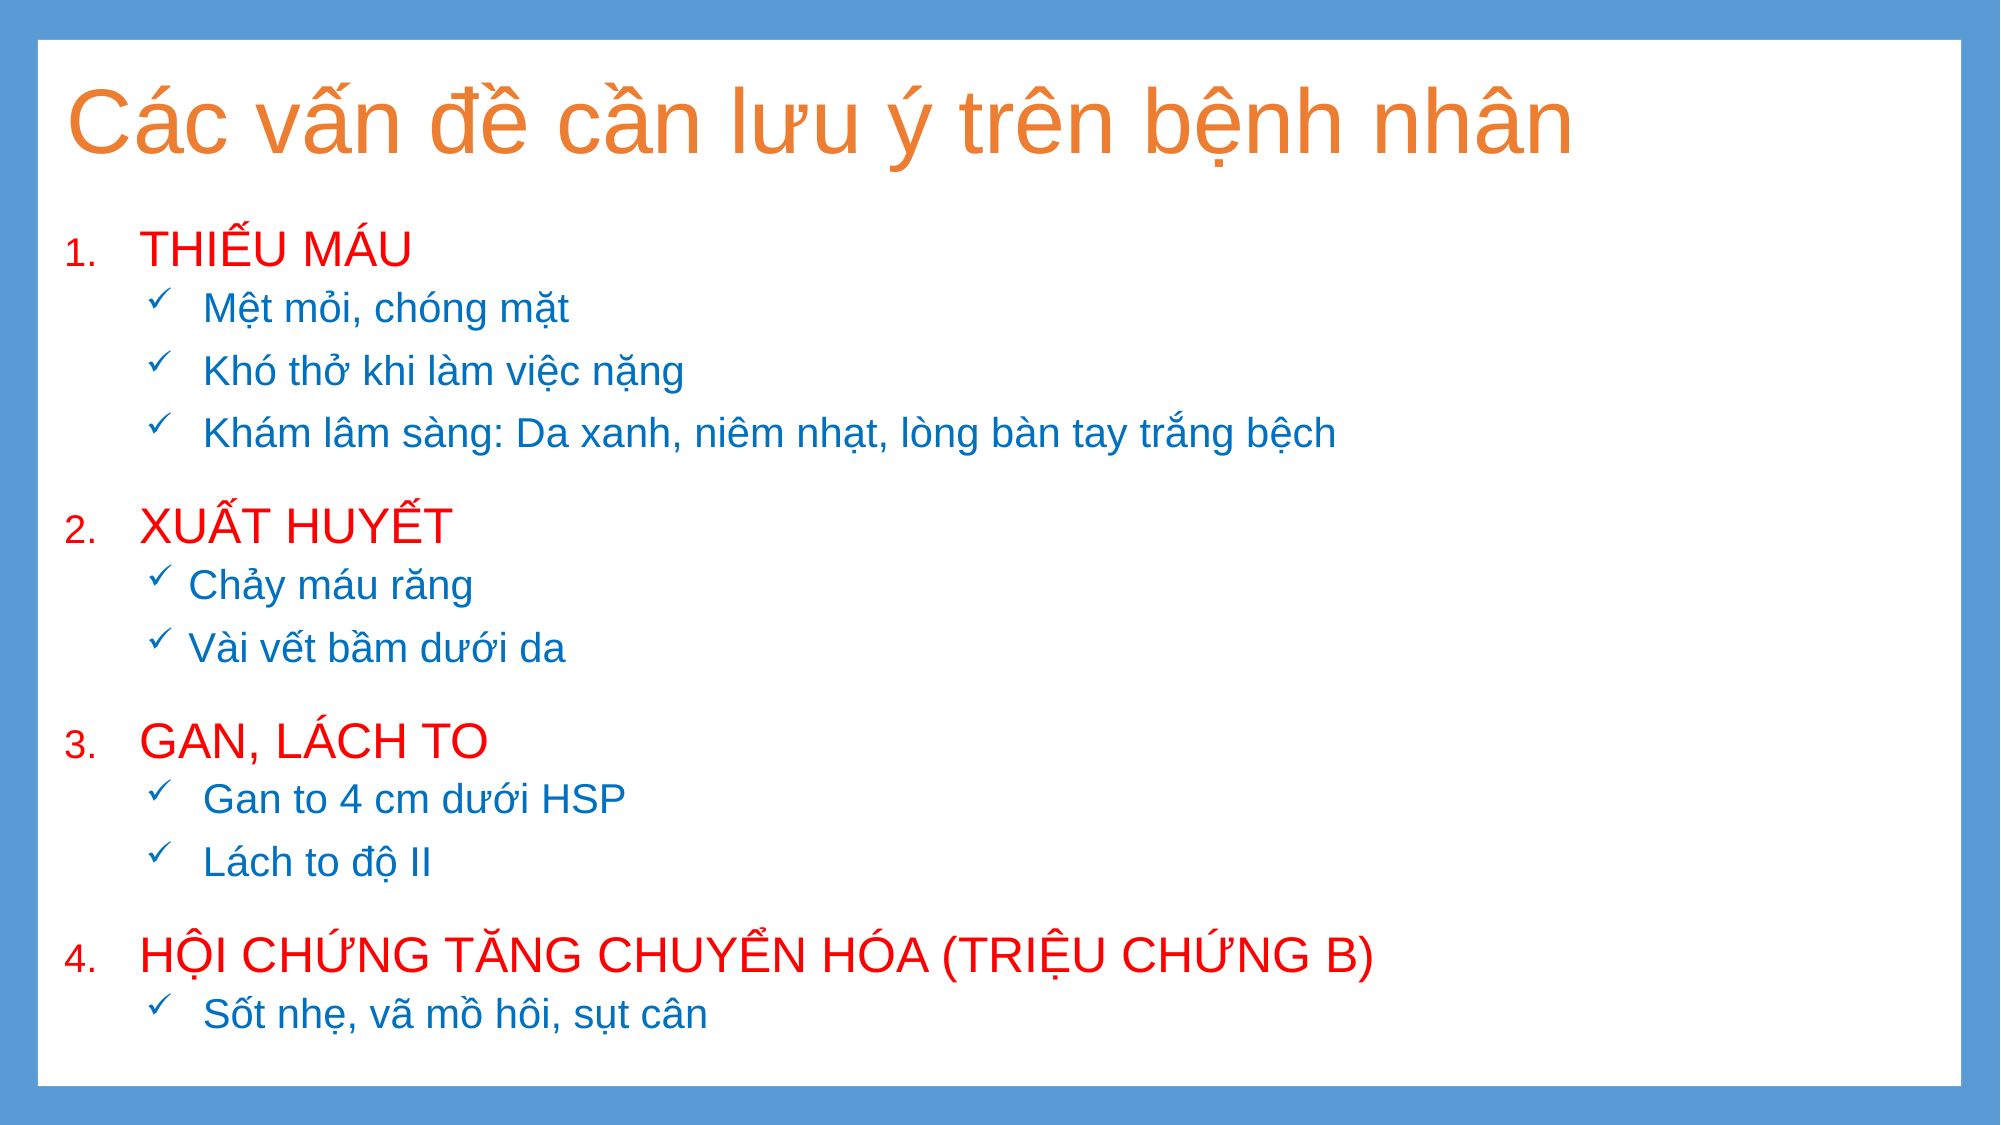

# Các vấn đề cần lưu ý trên bệnh nhân
THIẾU MÁU
Mệt mỏi, chóng mặt
Khó thở khi làm việc nặng
Khám lâm sàng: Da xanh, niêm nhạt, lòng bàn tay trắng bệch
XUẤT HUYẾT
 Chảy máu răng
 Vài vết bầm dưới da
GAN, LÁCH TO
Gan to 4 cm dưới HSP
Lách to độ II
HỘI CHỨNG TĂNG CHUYỂN HÓA (TRIỆU CHỨNG B)
Sốt nhẹ, vã mồ hôi, sụt cân